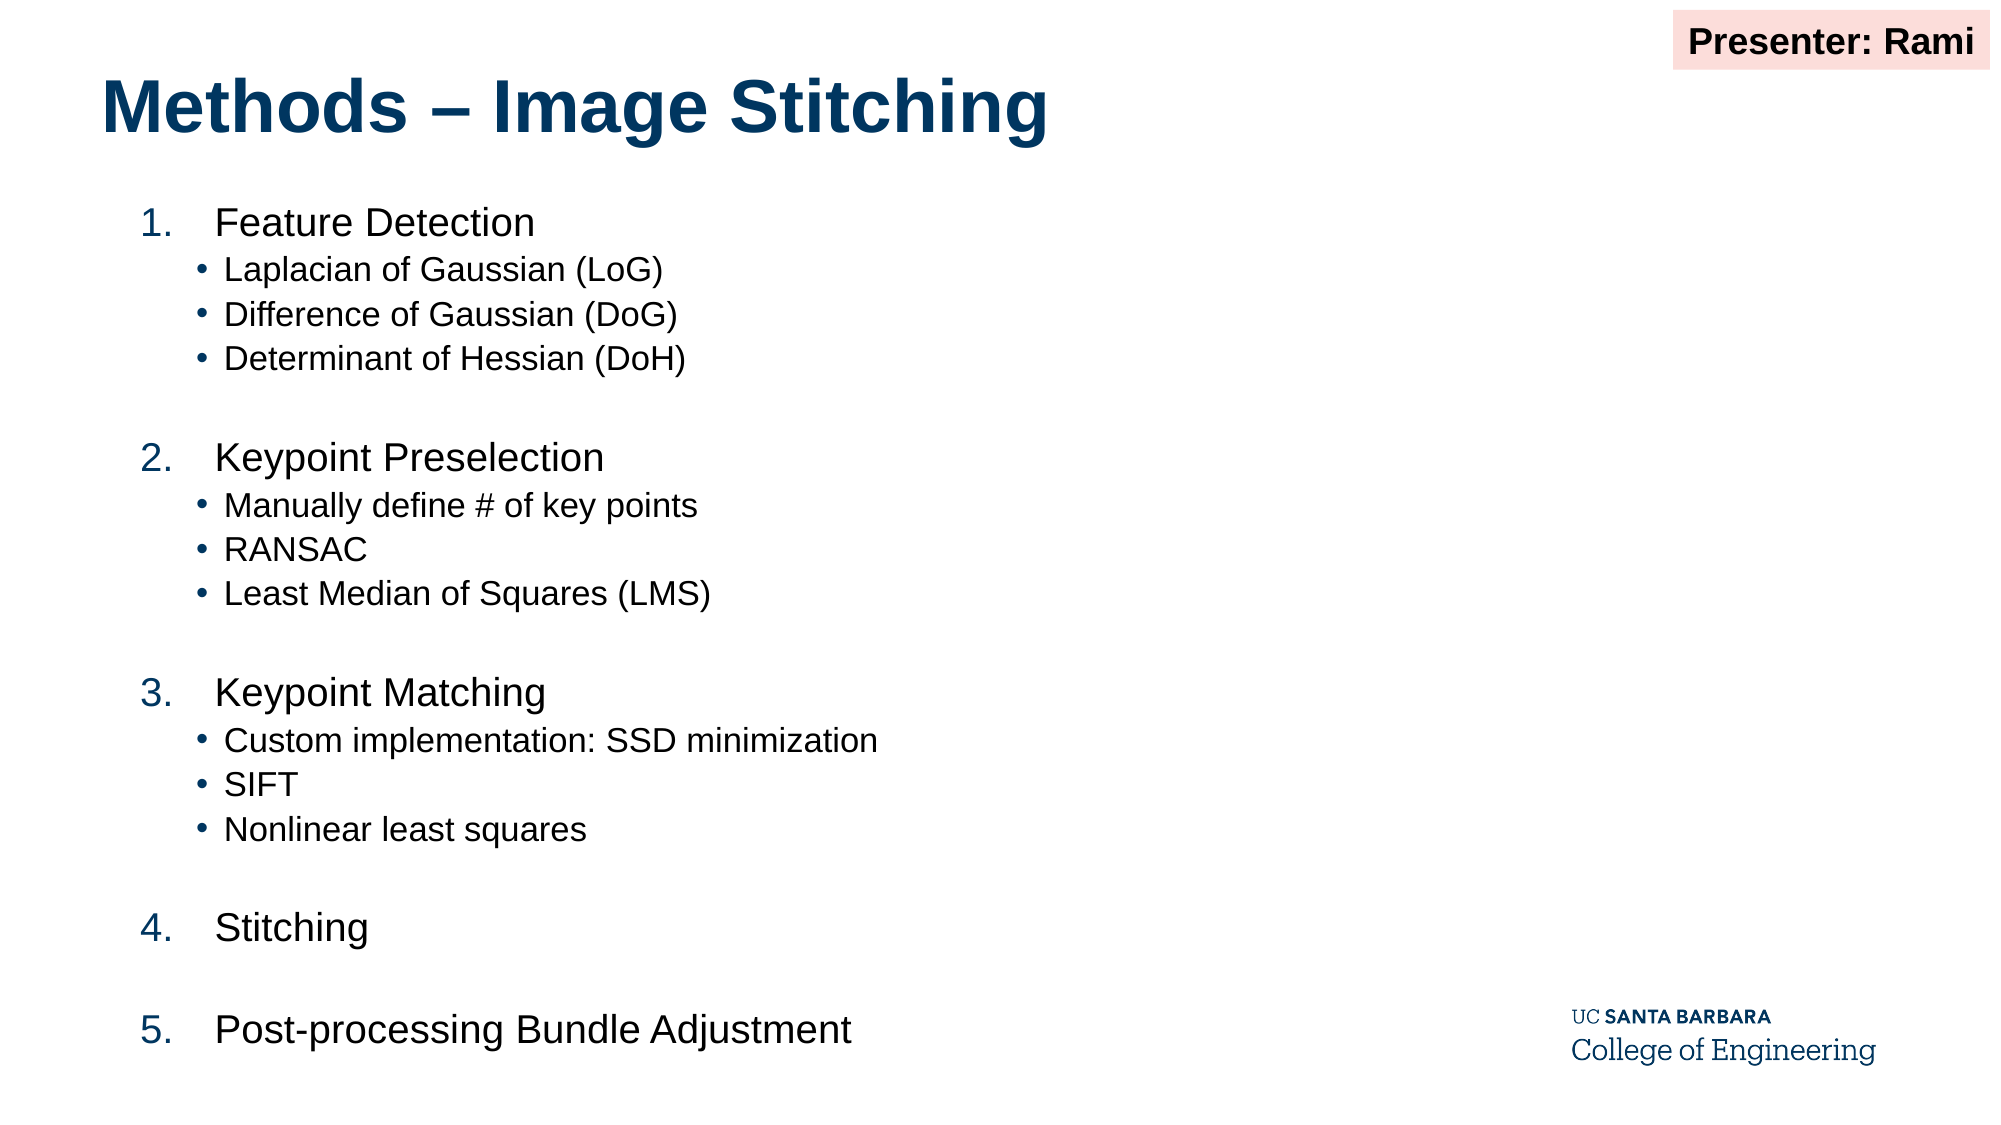

Presenter: Rami
# Methods – Image Stitching
Feature Detection
Laplacian of Gaussian (LoG)
Difference of Gaussian (DoG)
Determinant of Hessian (DoH)

Keypoint Preselection
Manually define # of key points
RANSAC
Least Median of Squares (LMS)

Keypoint Matching
Custom implementation: SSD minimization
SIFT
Nonlinear least squares

Stitching

Post-processing Bundle Adjustment